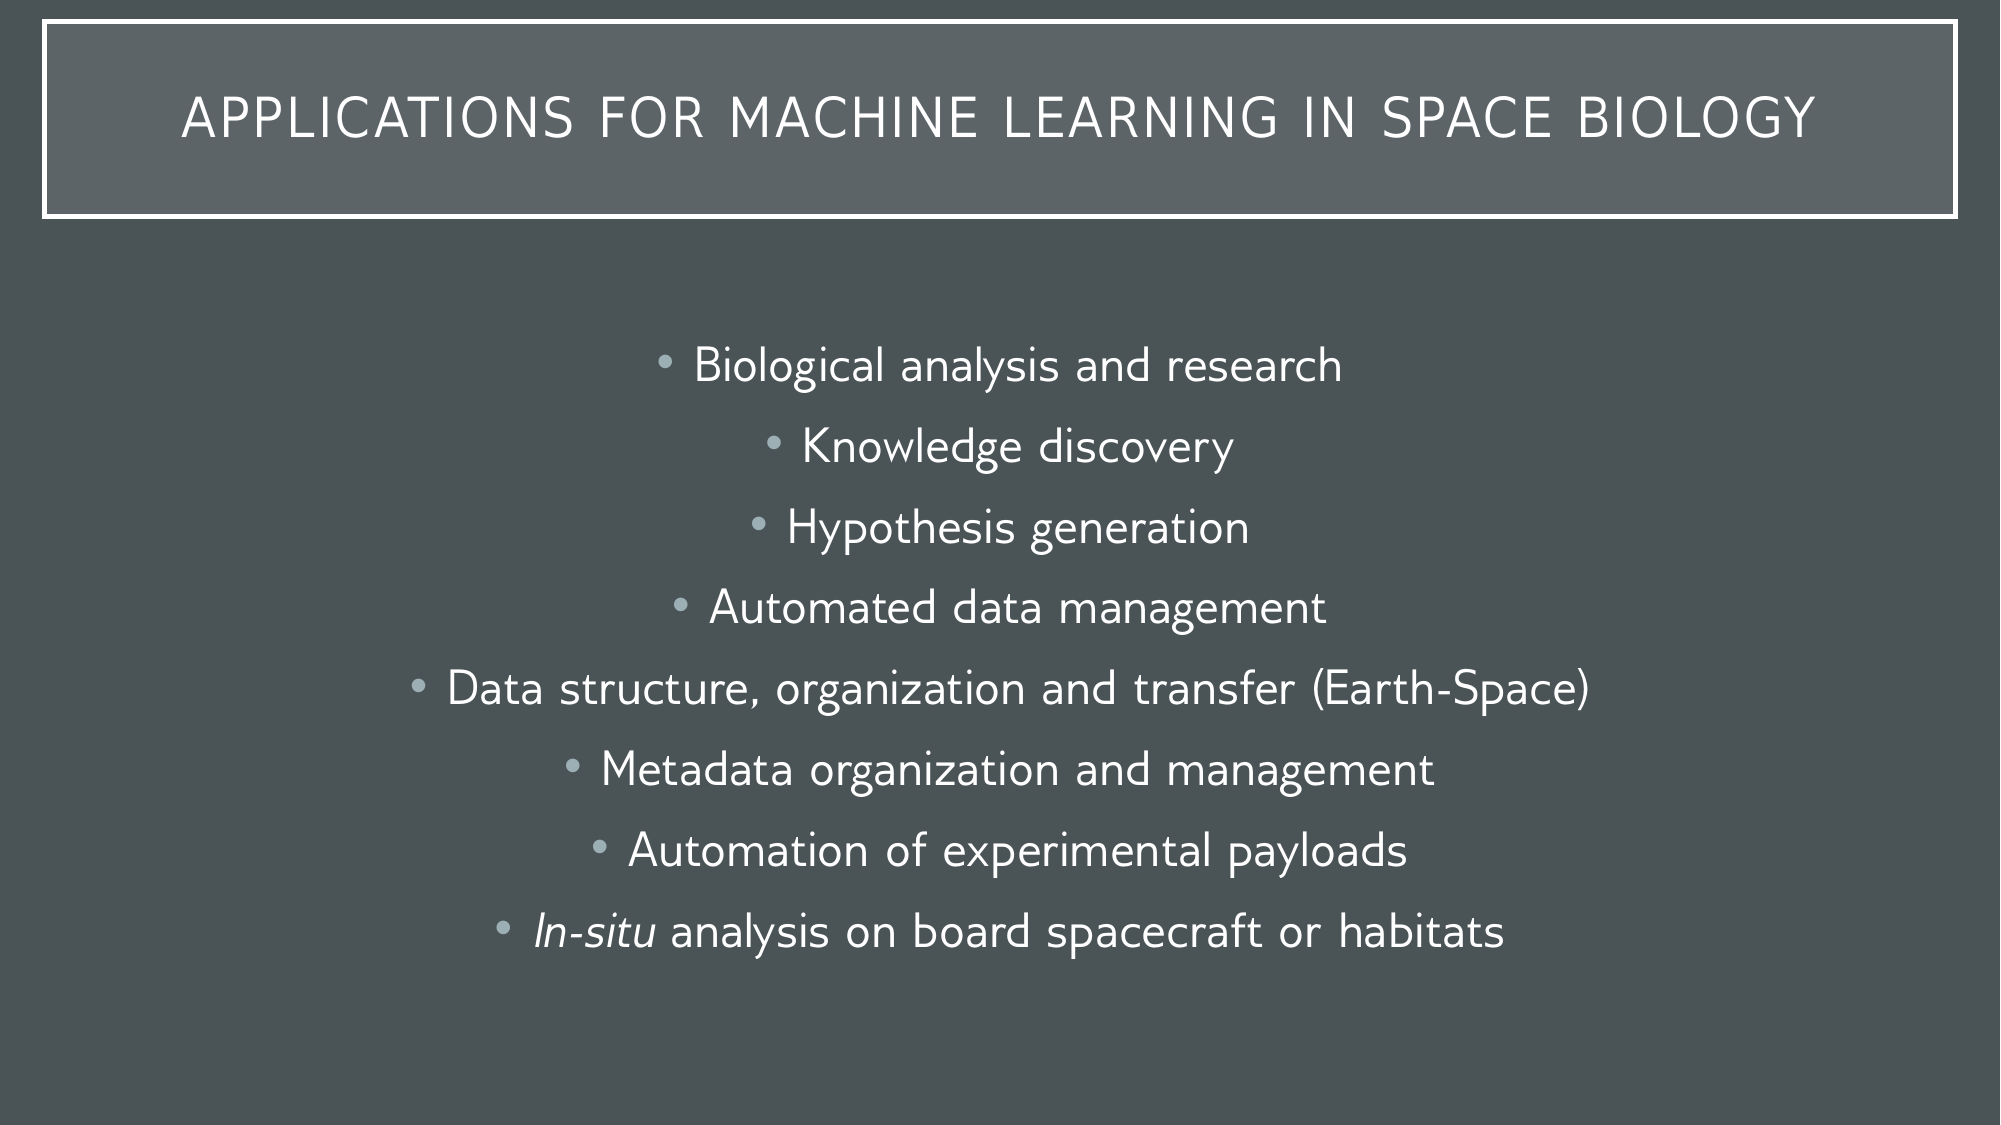

# Applications for machine learning in space biology

Biological analysis and research
Knowledge discovery
Hypothesis generation
Automated data management
Data structure, organization and transfer (Earth-Space)
Metadata organization and management
Automation of experimental payloads
In-situ analysis on board spacecraft or habitats